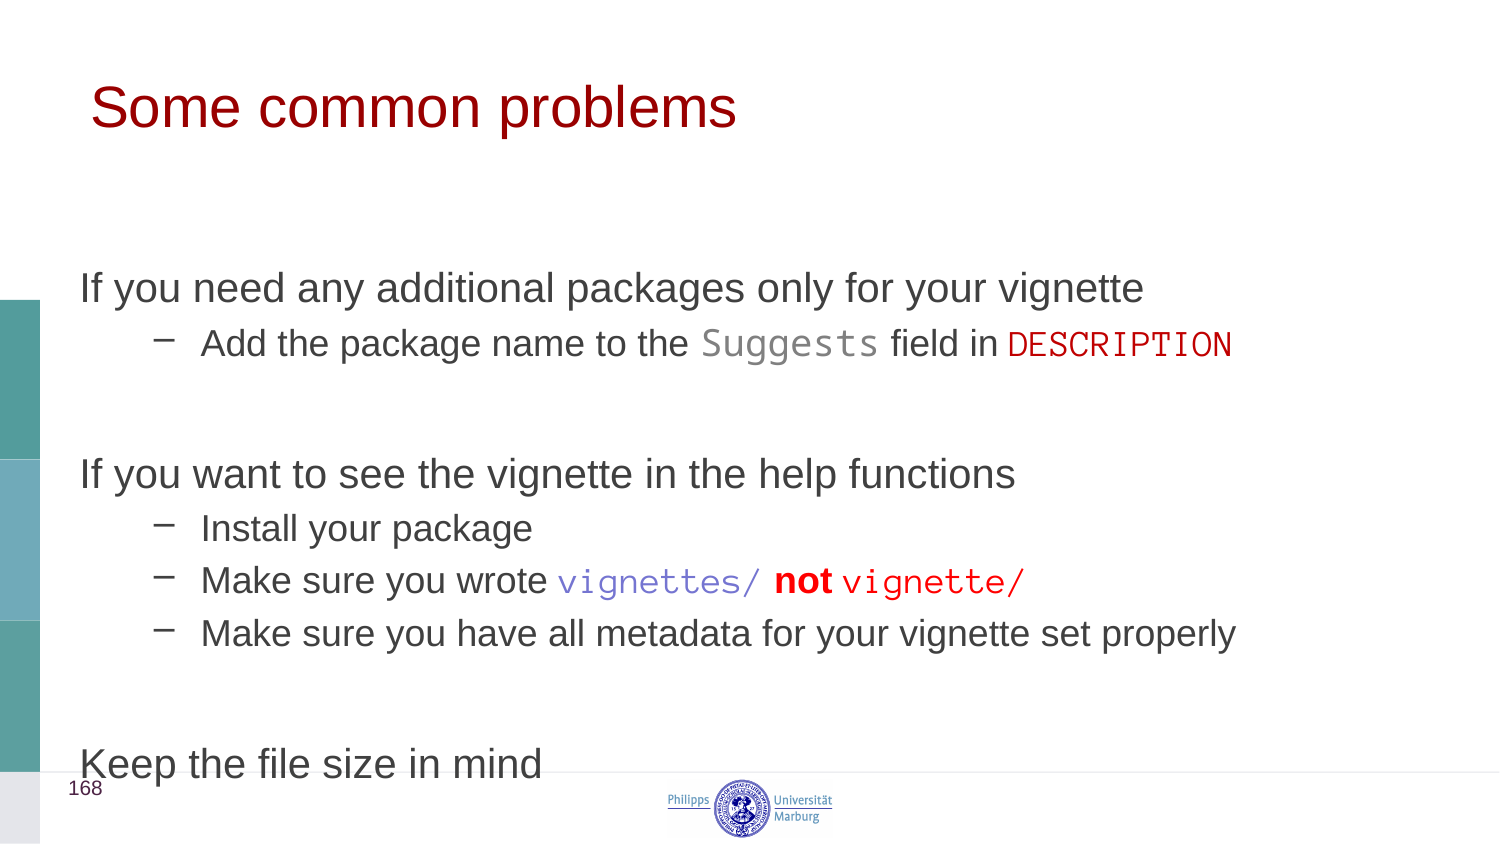

# Some common problems
If you need any additional packages only for your vignette
Add the package name to the Suggests field in DESCRIPTION

If you want to see the vignette in the help functions
Install your package
Make sure you wrote vignettes/ not vignette/
Make sure you have all metadata for your vignette set properly

Keep the file size in mind

168